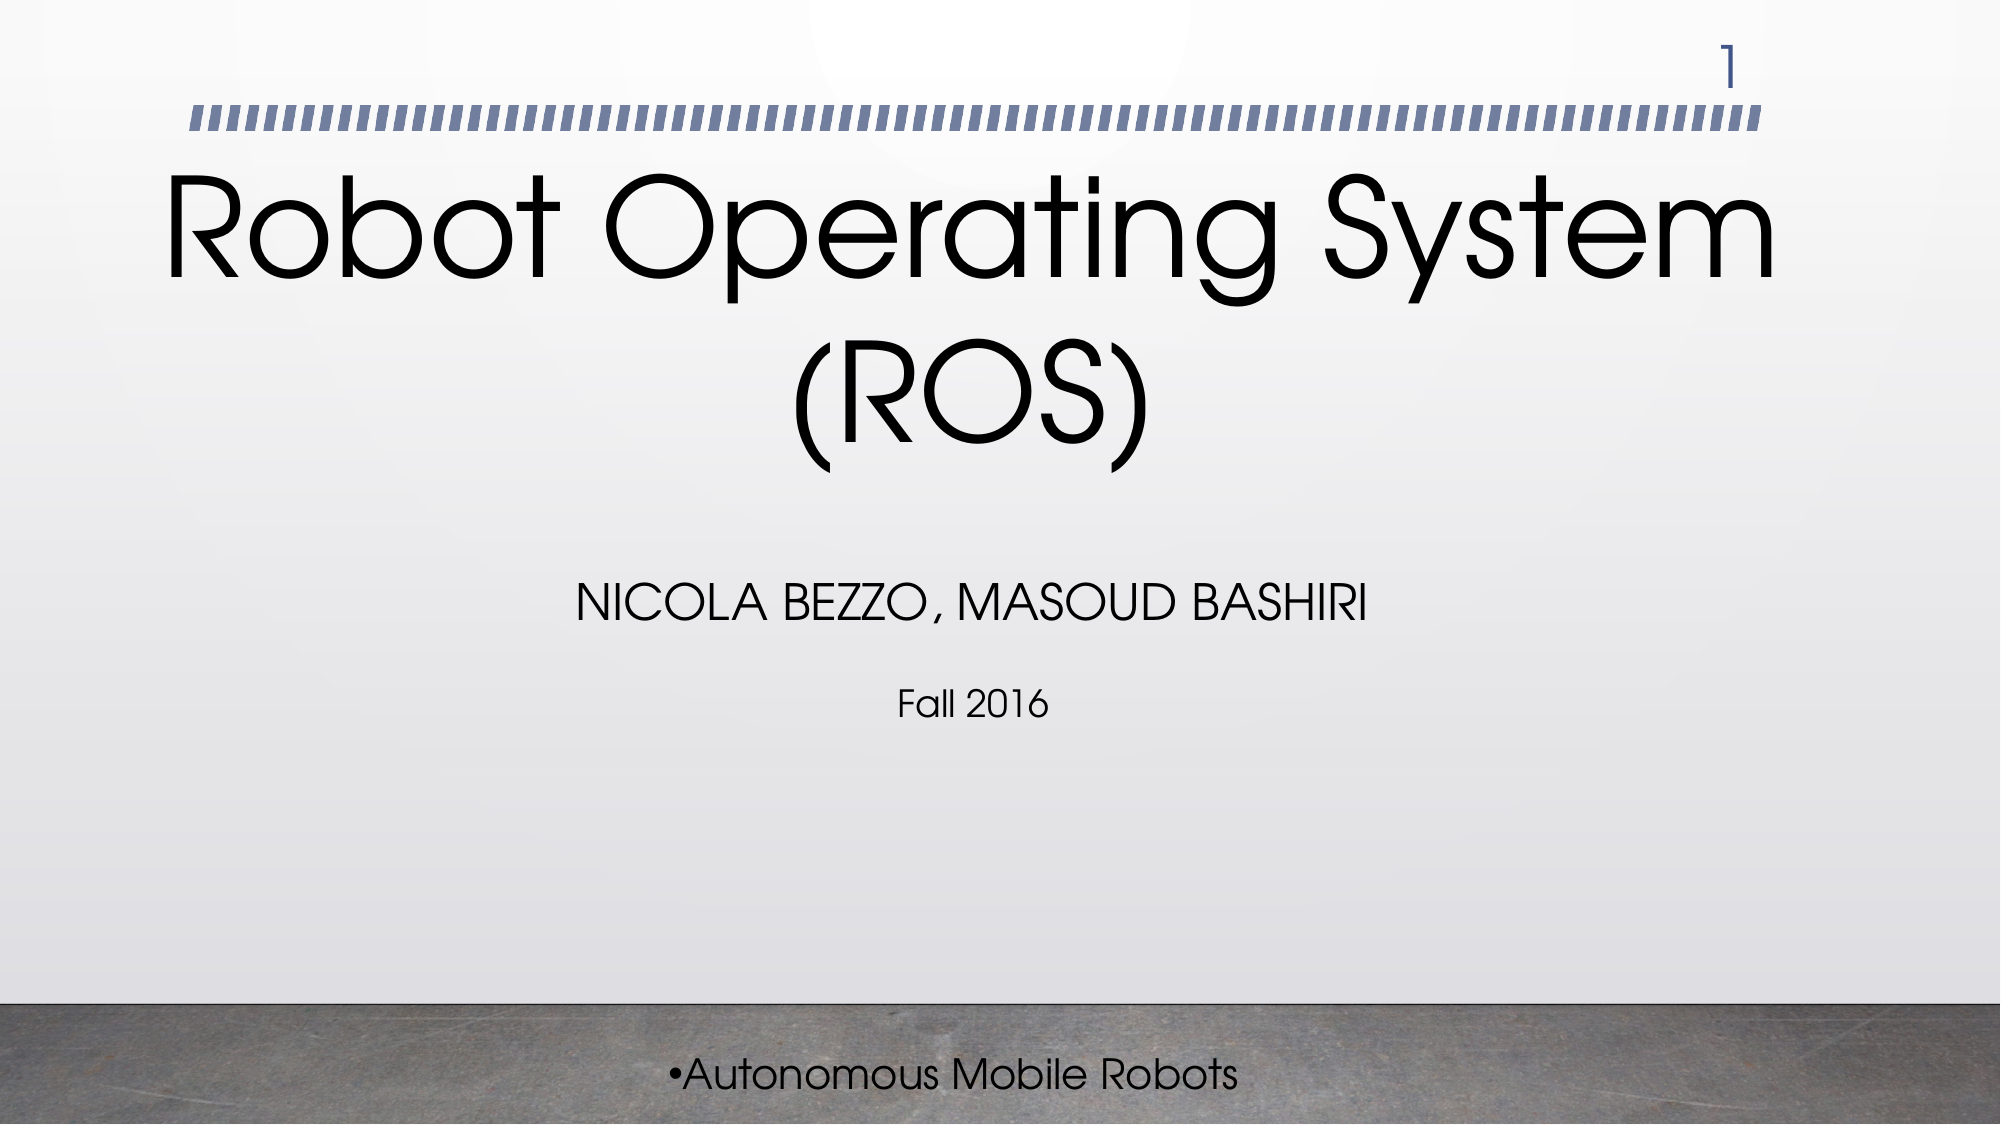

1
Robot Operating System (ROS)
NICOLA BEZZO, MASOUD BASHIRI

Fall 2016
Autonomous Mobile Robots